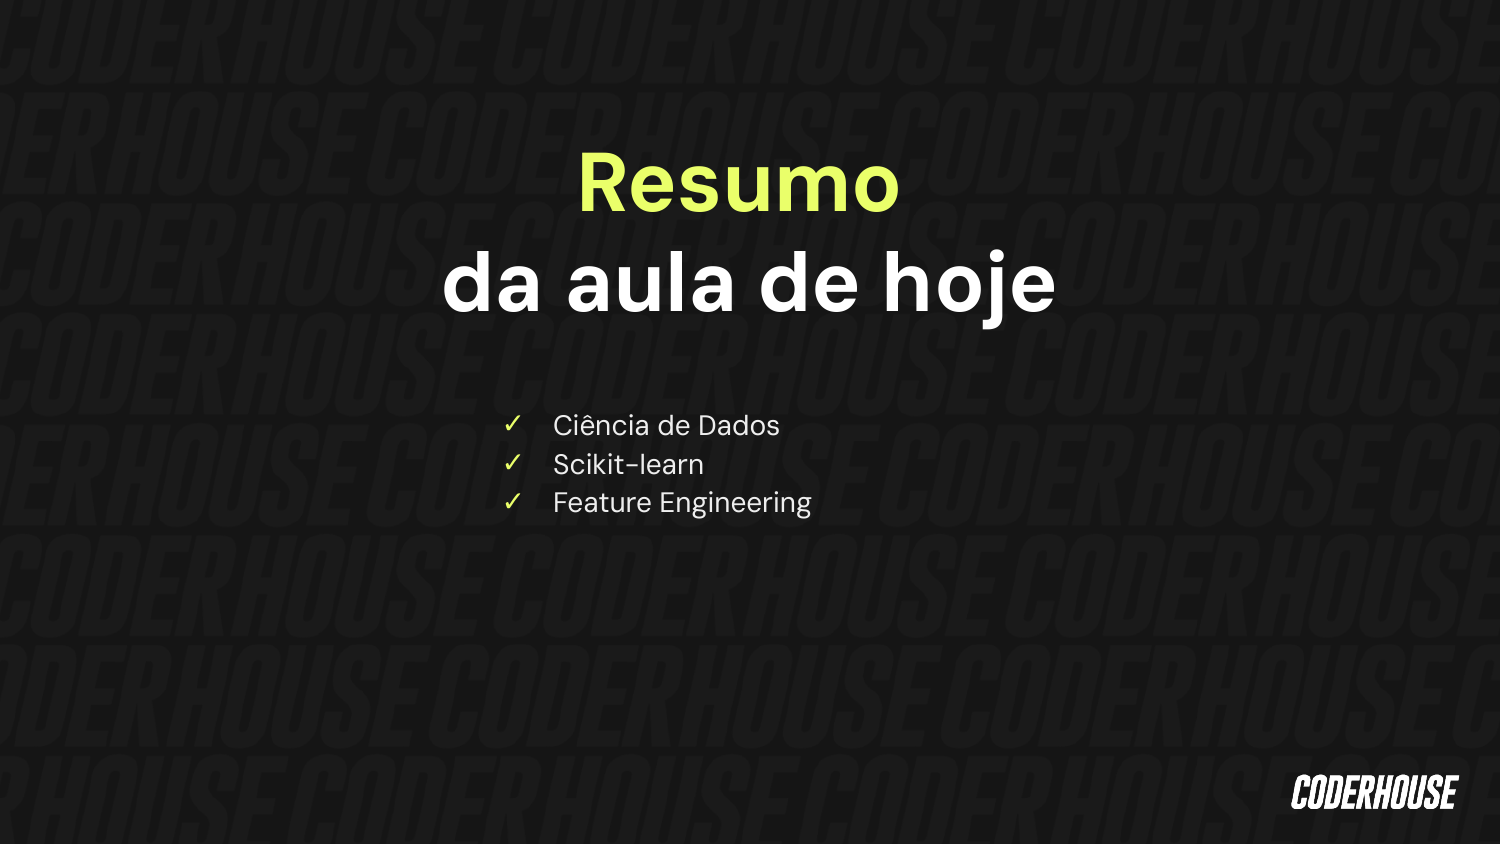

Resumo
da aula de hoje
Ciência de Dados
Scikit-learn
Feature Engineering